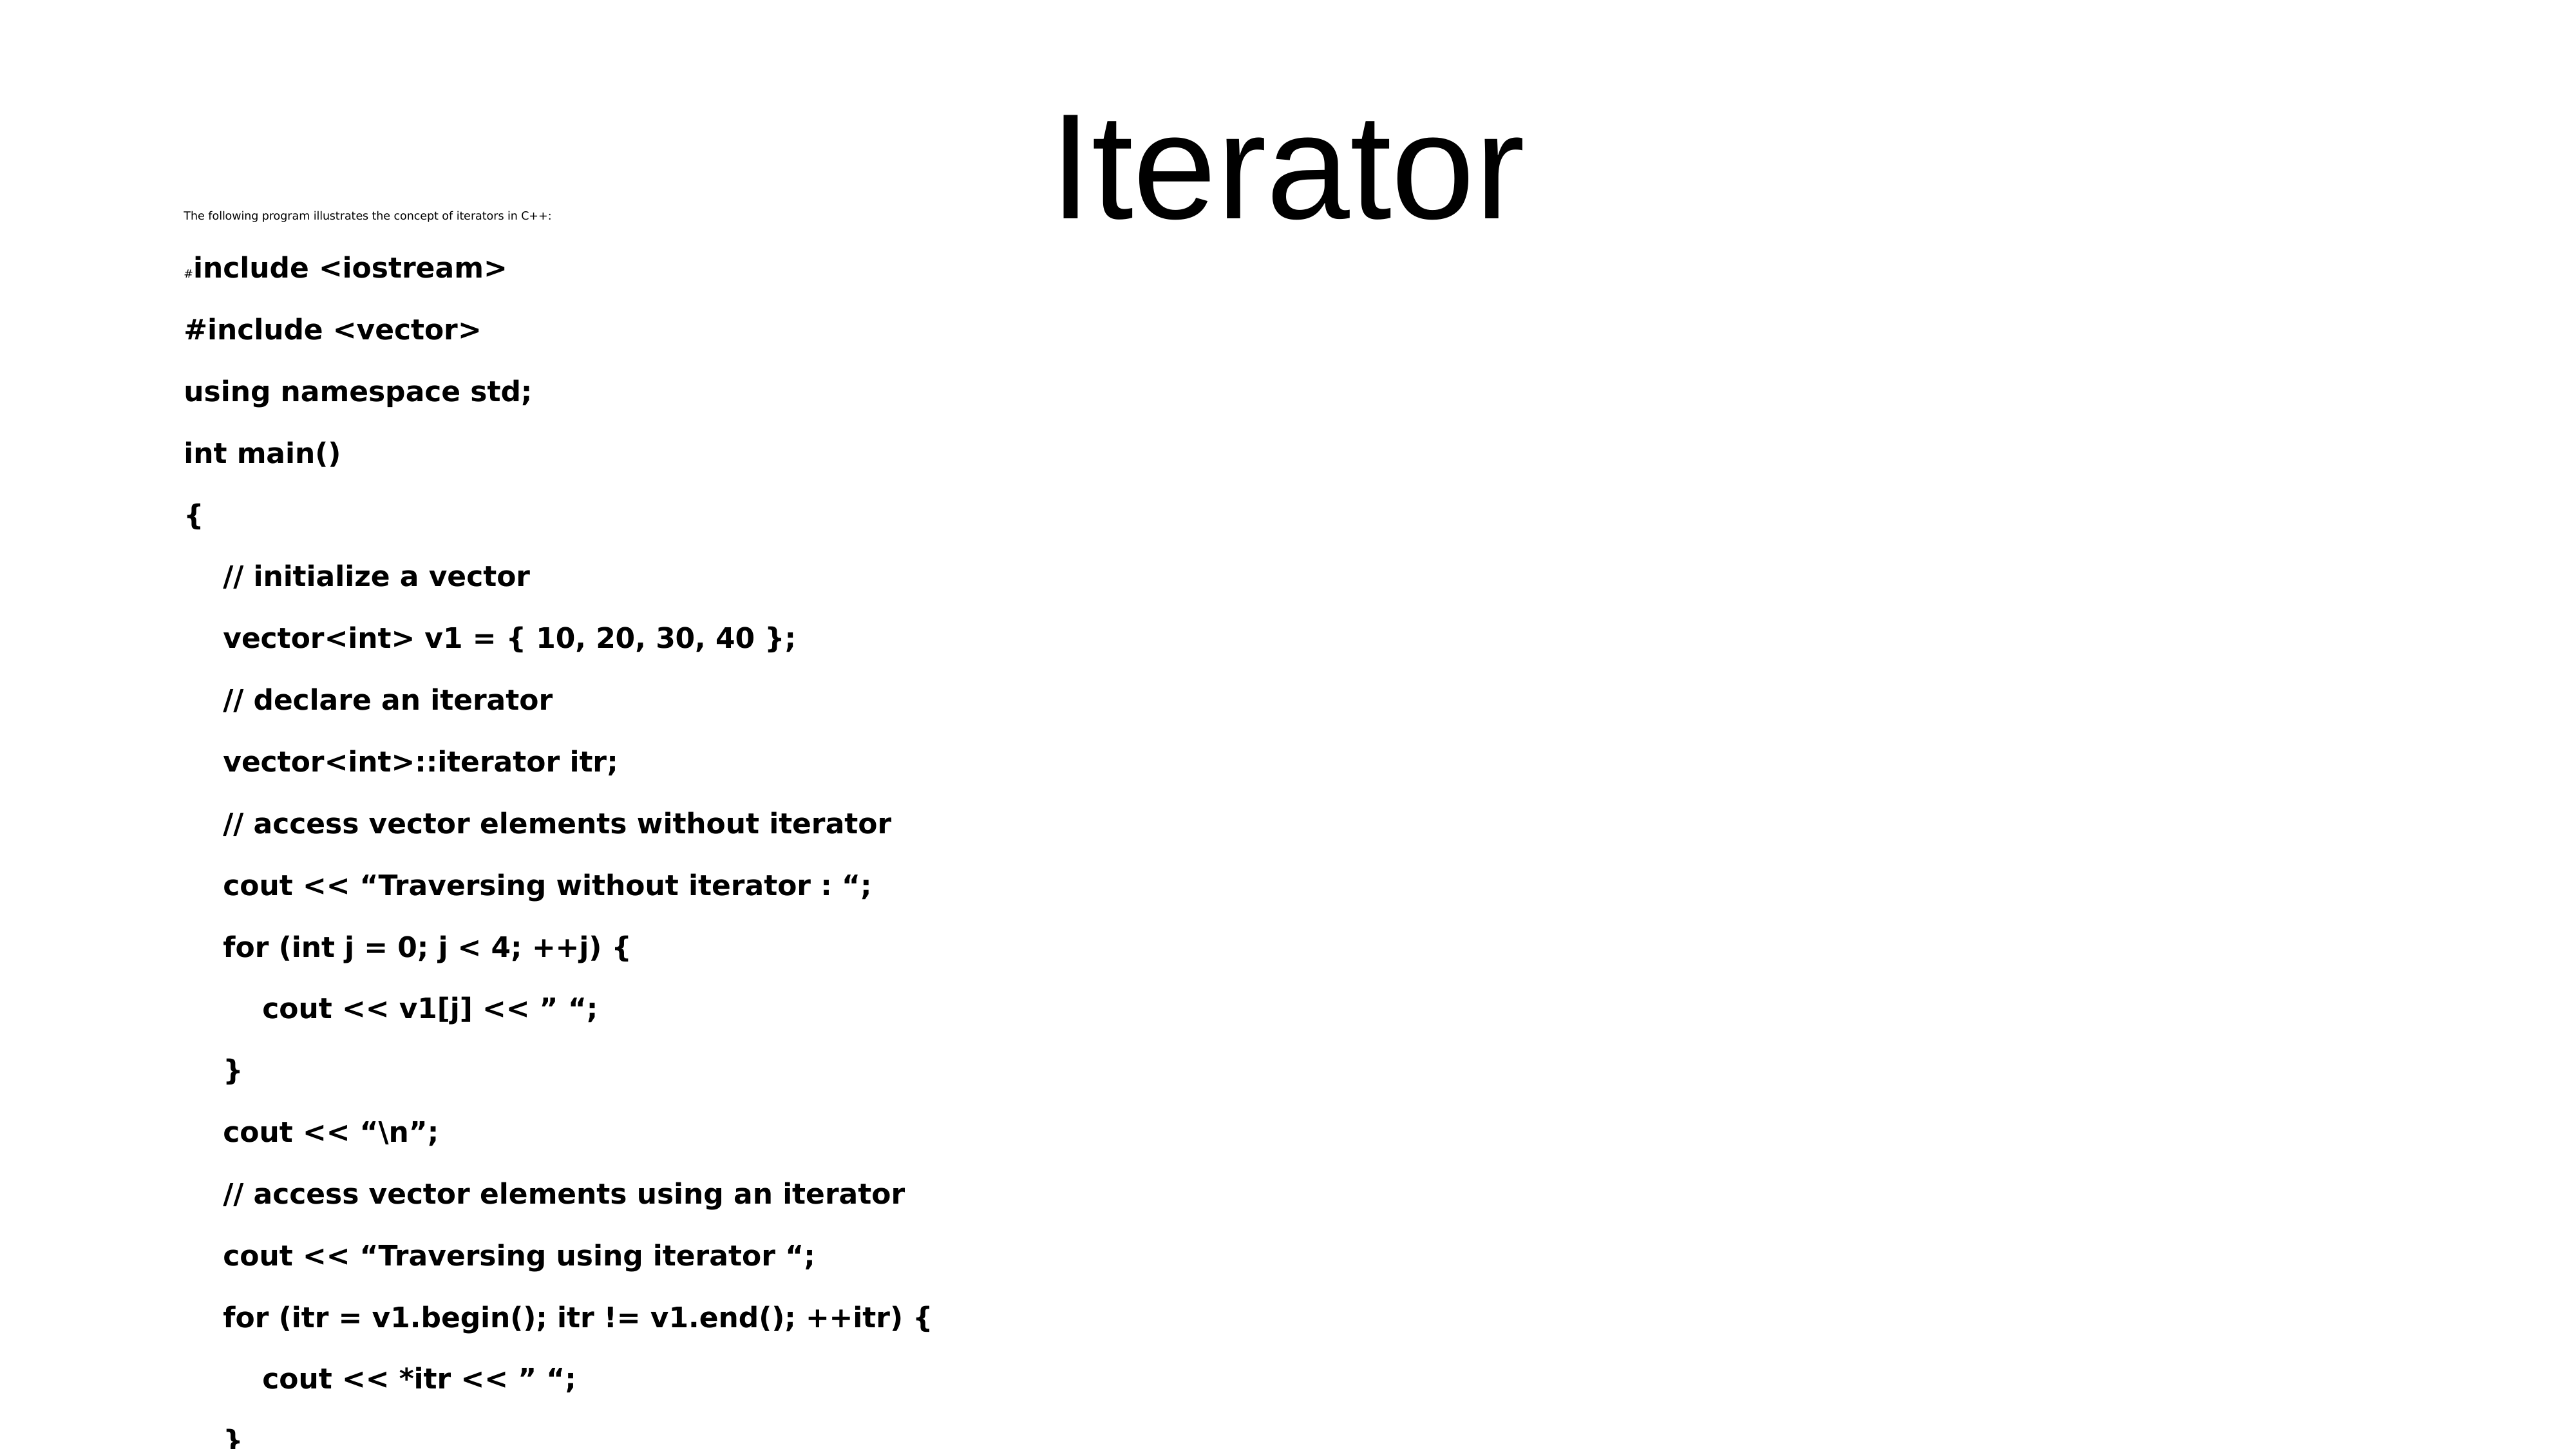

# Iterator
The following program illustrates the concept of iterators in C++:
#include <iostream>
#include <vector>
using namespace std;
int main()
{
    // initialize a vector
    vector<int> v1 = { 10, 20, 30, 40 };
    // declare an iterator
    vector<int>::iterator itr;
    // access vector elements without iterator
    cout << “Traversing without iterator : “;
    for (int j = 0; j < 4; ++j) {
        cout << v1[j] << ” “;
    }
    cout << “\n”;
    // access vector elements using an iterator
    cout << “Traversing using iterator “;
    for (itr = v1.begin(); itr != v1.end(); ++itr) {
        cout << *itr << ” “;
    }